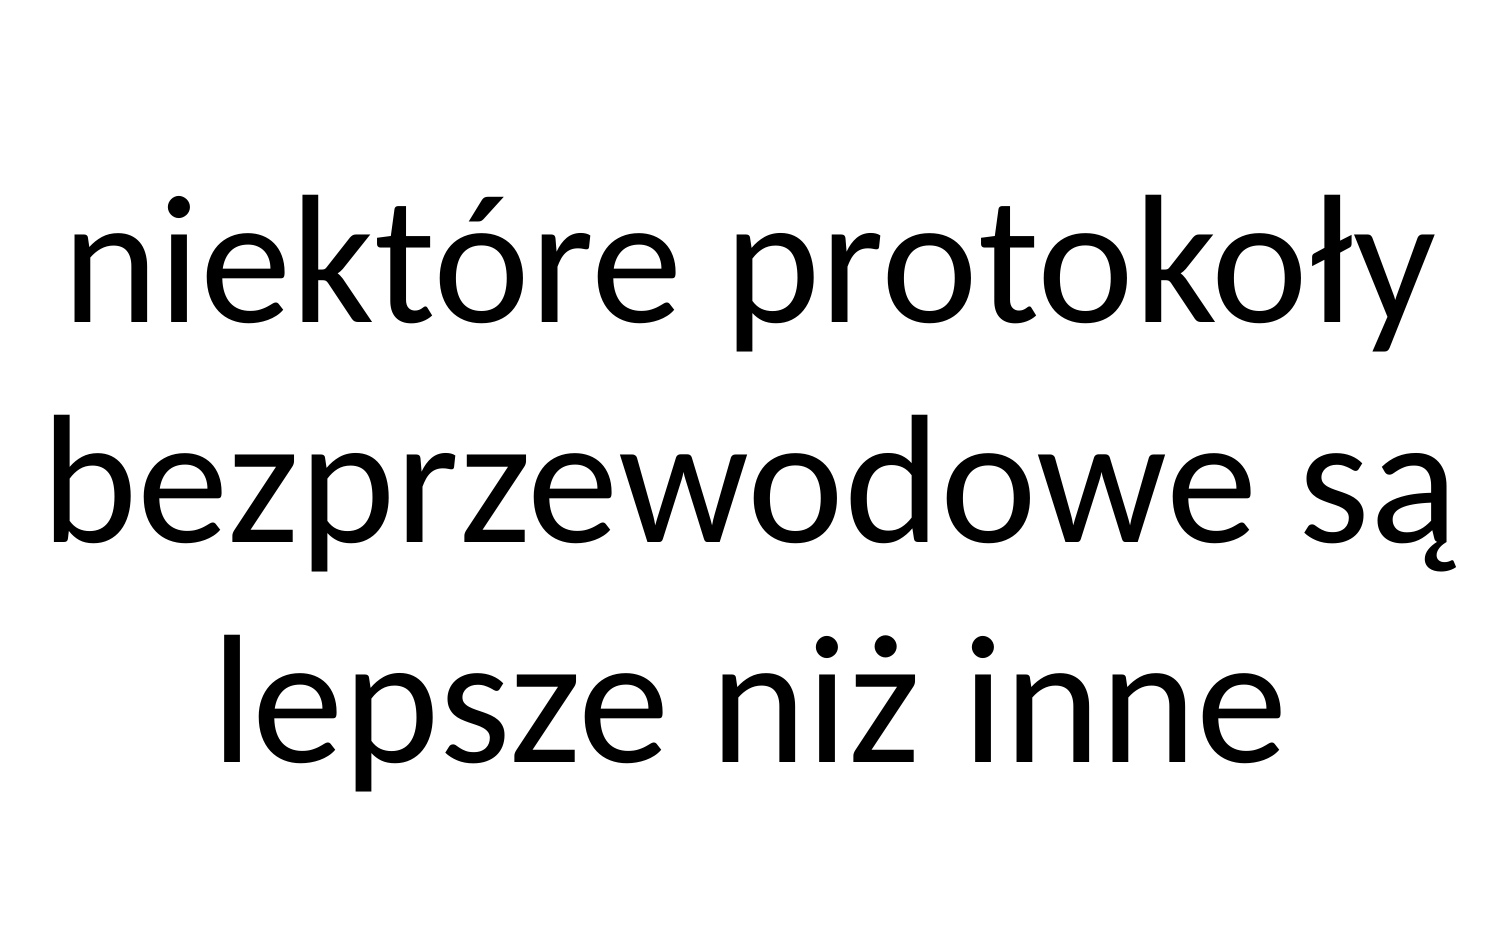

niektóre protokoły bezprzewodowe są lepsze niż inne
11